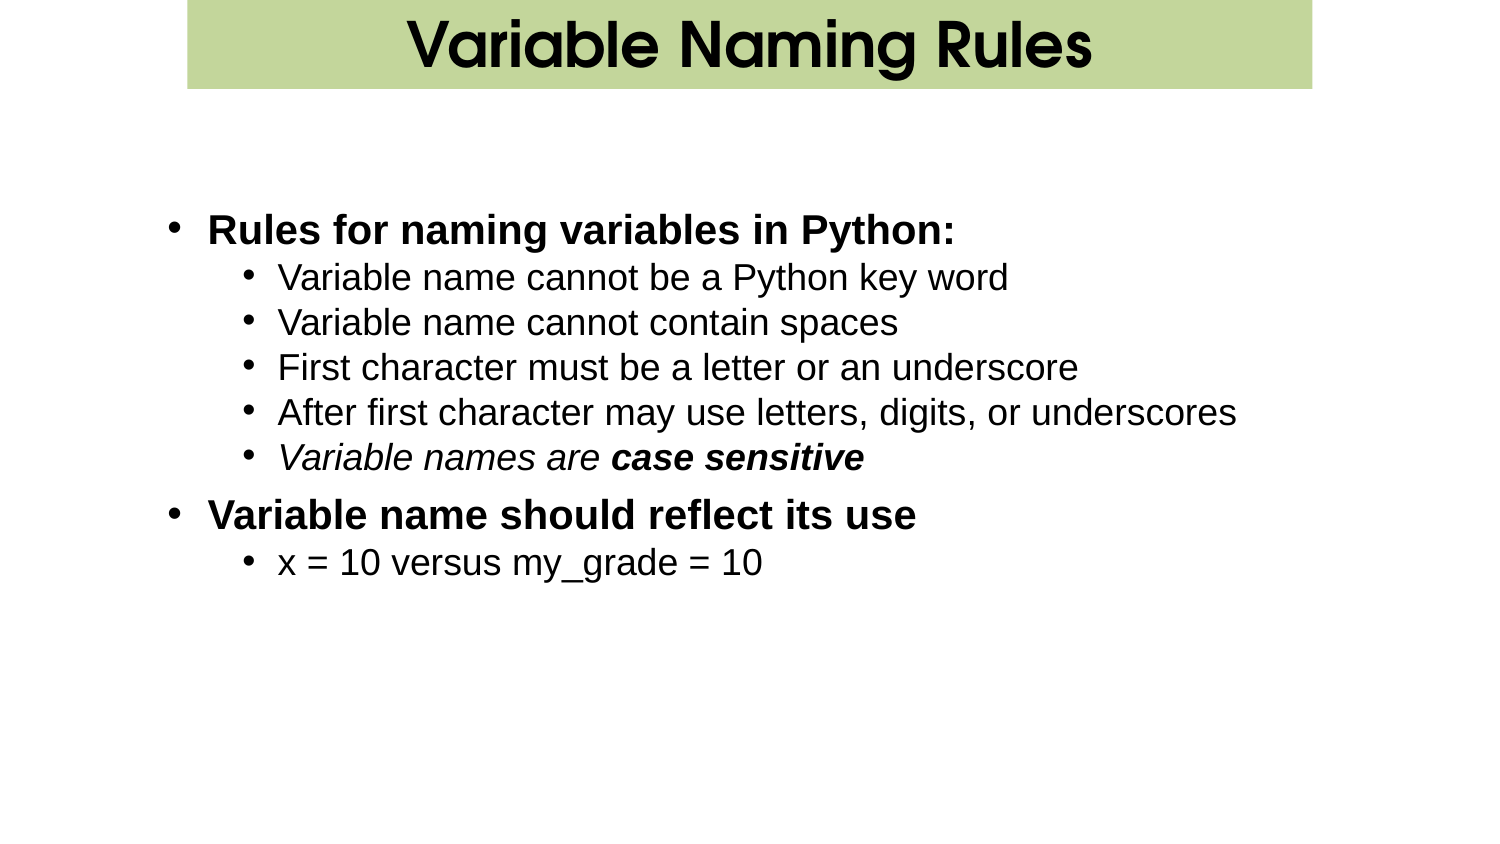

Variable Naming Rules
Rules for naming variables in Python:
Variable name cannot be a Python key word
Variable name cannot contain spaces
First character must be a letter or an underscore
After first character may use letters, digits, or underscores
Variable names are case sensitive
Variable name should reflect its use
x = 10 versus my_grade = 10